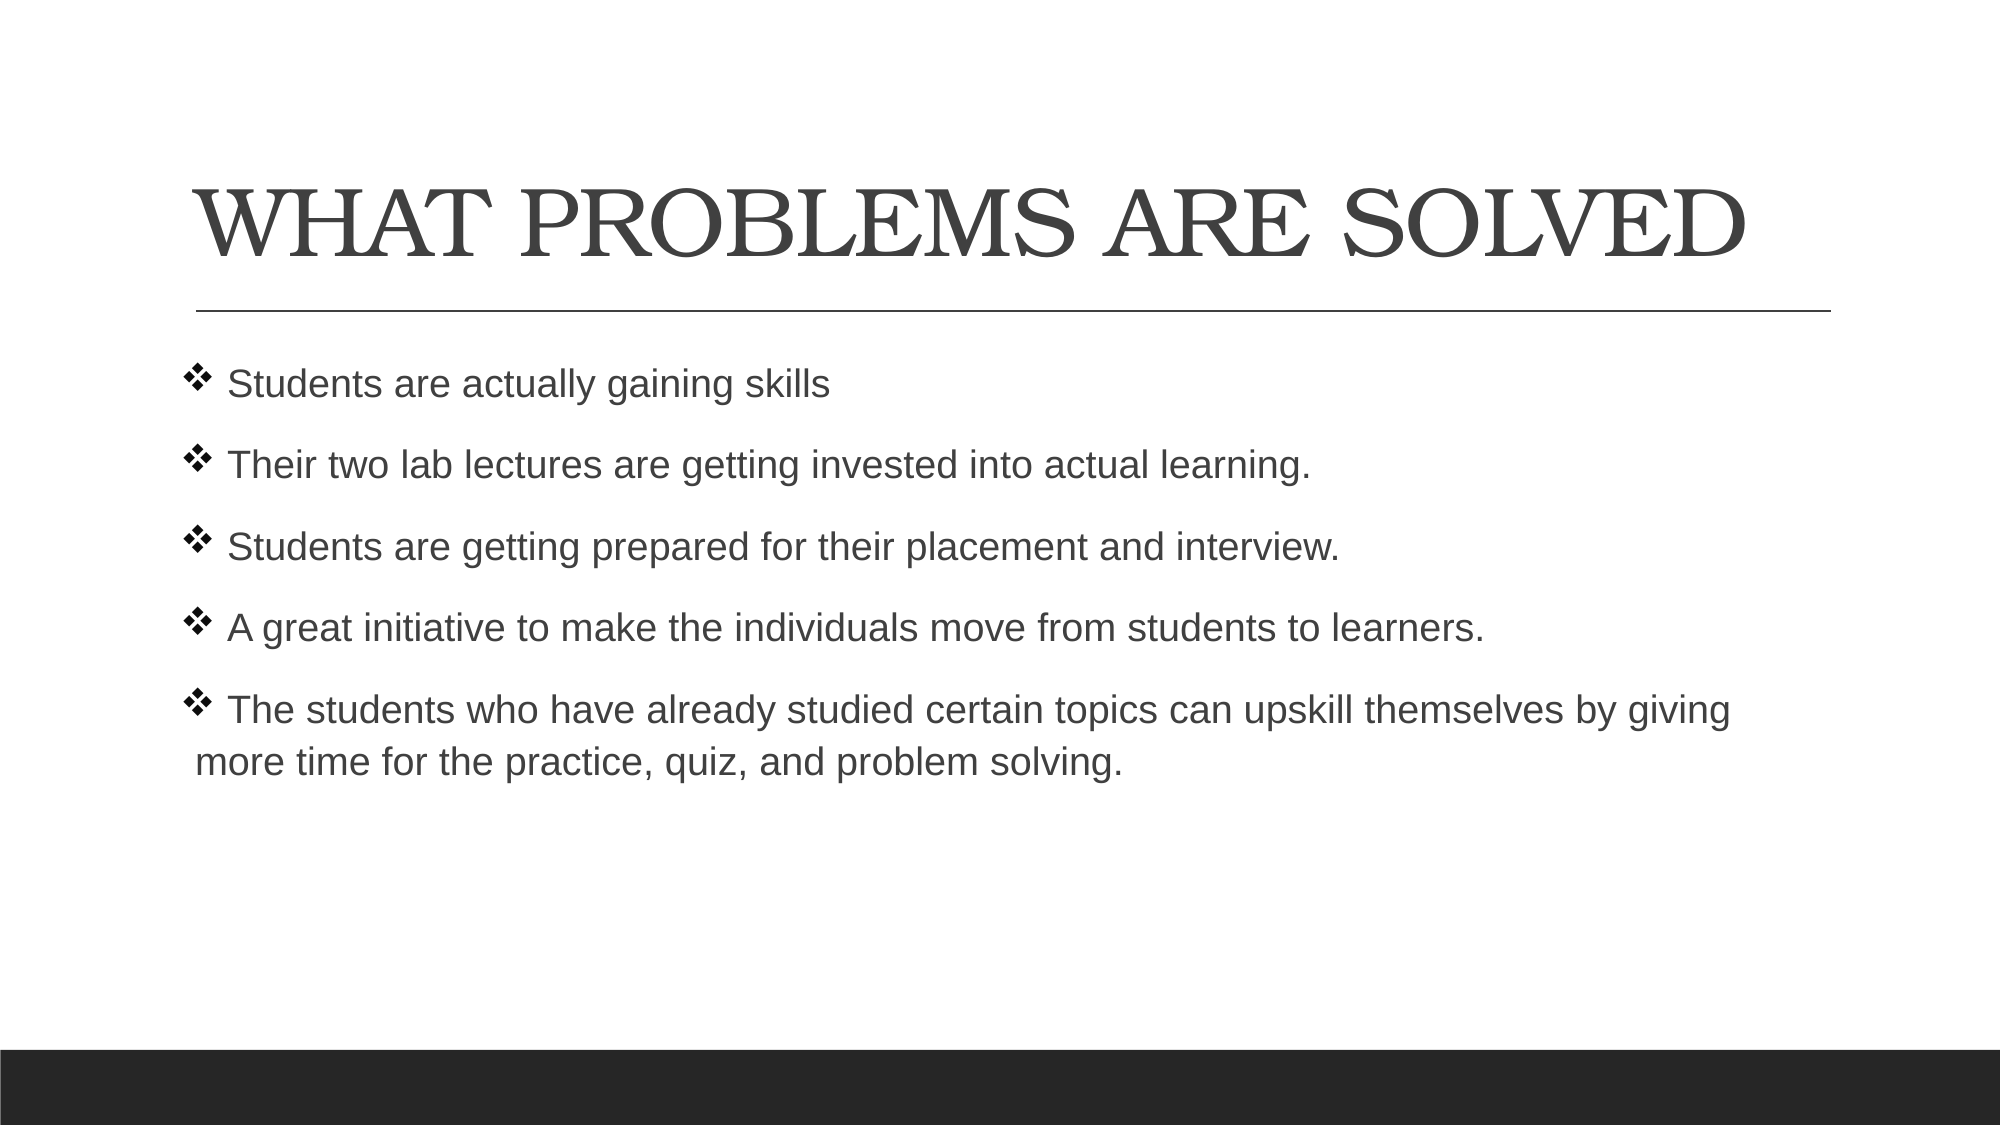

# WHAT PROBLEMS ARE SOLVED
 Students are actually gaining skills
 Their two lab lectures are getting invested into actual learning.
 Students are getting prepared for their placement and interview.
 A great initiative to make the individuals move from students to learners.
 The students who have already studied certain topics can upskill themselves by giving more time for the practice, quiz, and problem solving.